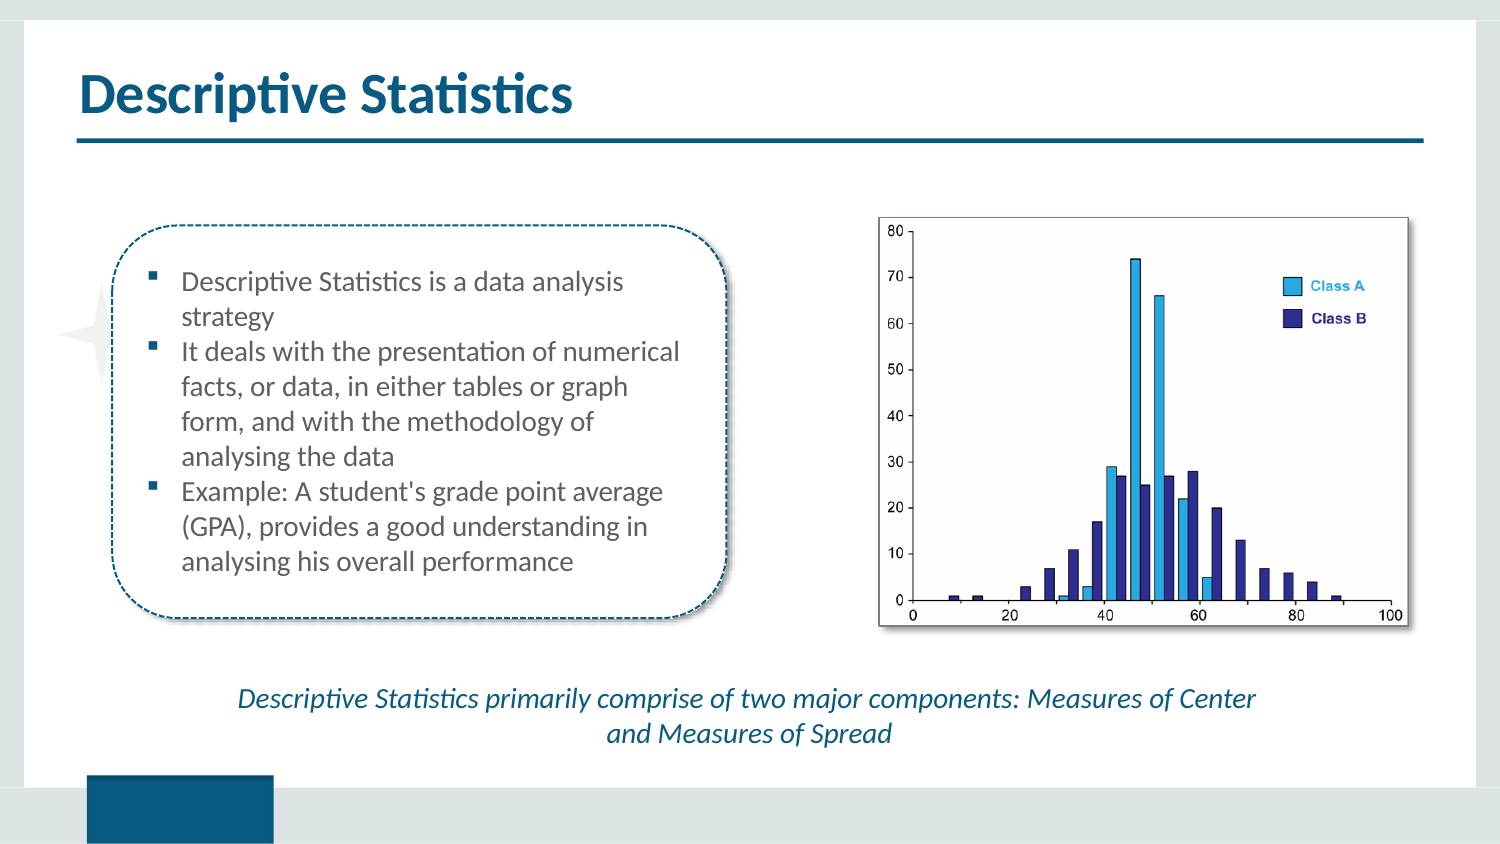

# Descriptive Statistics

Descriptive Statistics is a data analysis
strategy
It deals with the presentation of numerical  facts, or data, in either tables or graph  form, and with the methodology of  analysing the data
Example: A student's grade point average  (GPA), provides a good understanding in  analysing his overall performance

Descriptive Statistics primarily comprise of two major components: Measures of Center  and Measures of Spread